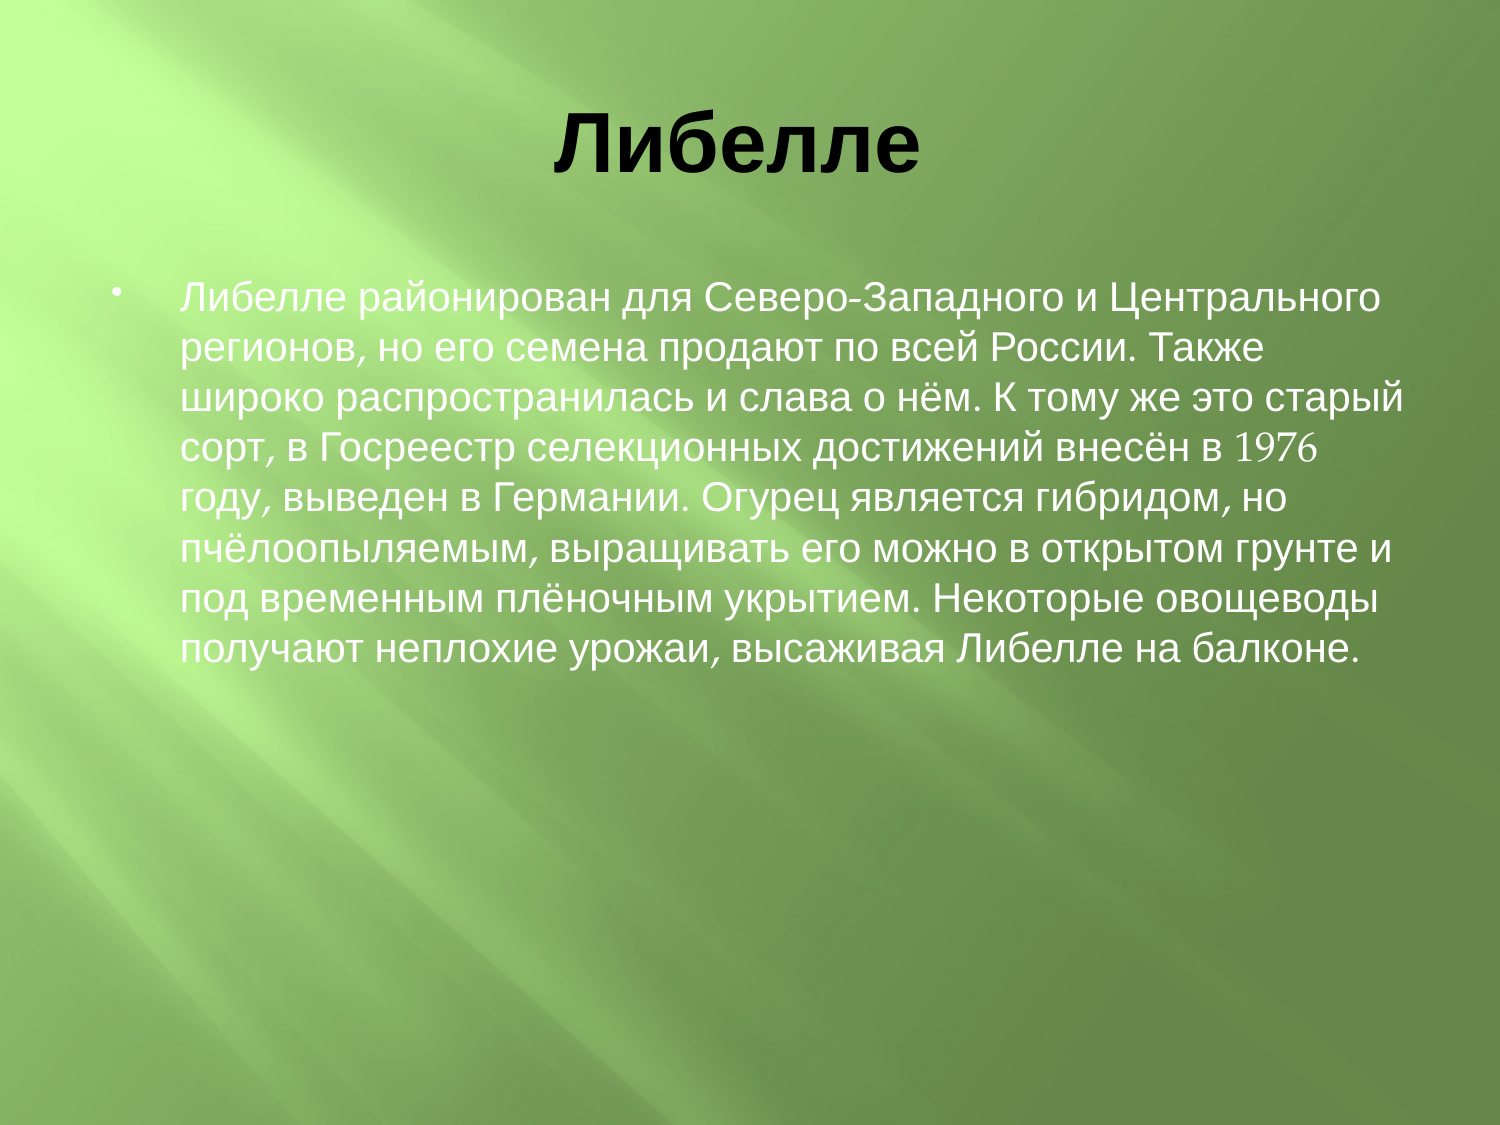

# Либелле
Либелле районирован для Северо-Западного и Центрального регионов, но его семена продают по всей России. Также широко распространилась и слава о нём. К тому же это старый сорт, в Госреестр селекционных достижений внесён в 1976 году, выведен в Германии. Огурец является гибридом, но пчёлоопыляемым, выращивать его можно в открытом грунте и под временным плёночным укрытием. Некоторые овощеводы получают неплохие урожаи, высаживая Либелле на балконе.